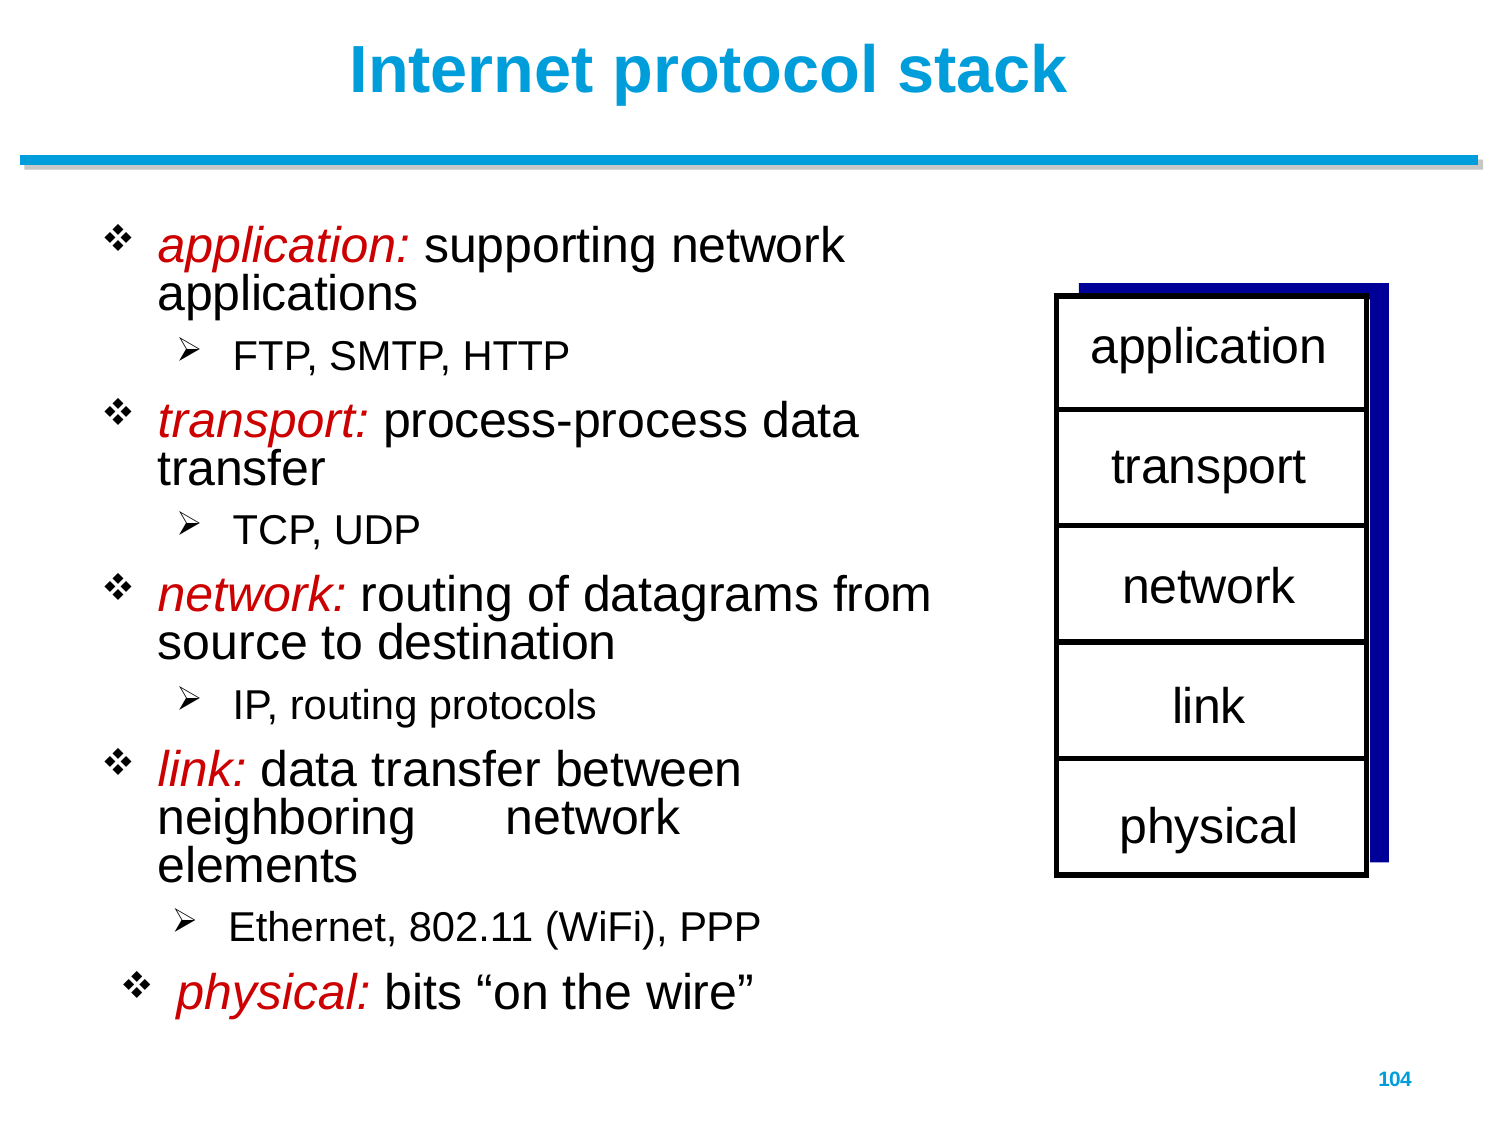

# Internet protocol stack
application: supporting network applications
FTP, SMTP, HTTP
transport: process-process data transfer
TCP, UDP
network: routing of datagrams from source to destination
IP, routing protocols
link: data transfer between neighboring	network elements
Ethernet, 802.11 (WiFi), PPP
physical: bits “on the wire”

| application |
| --- |
| transport |
| network |
| link |
| physical |

104